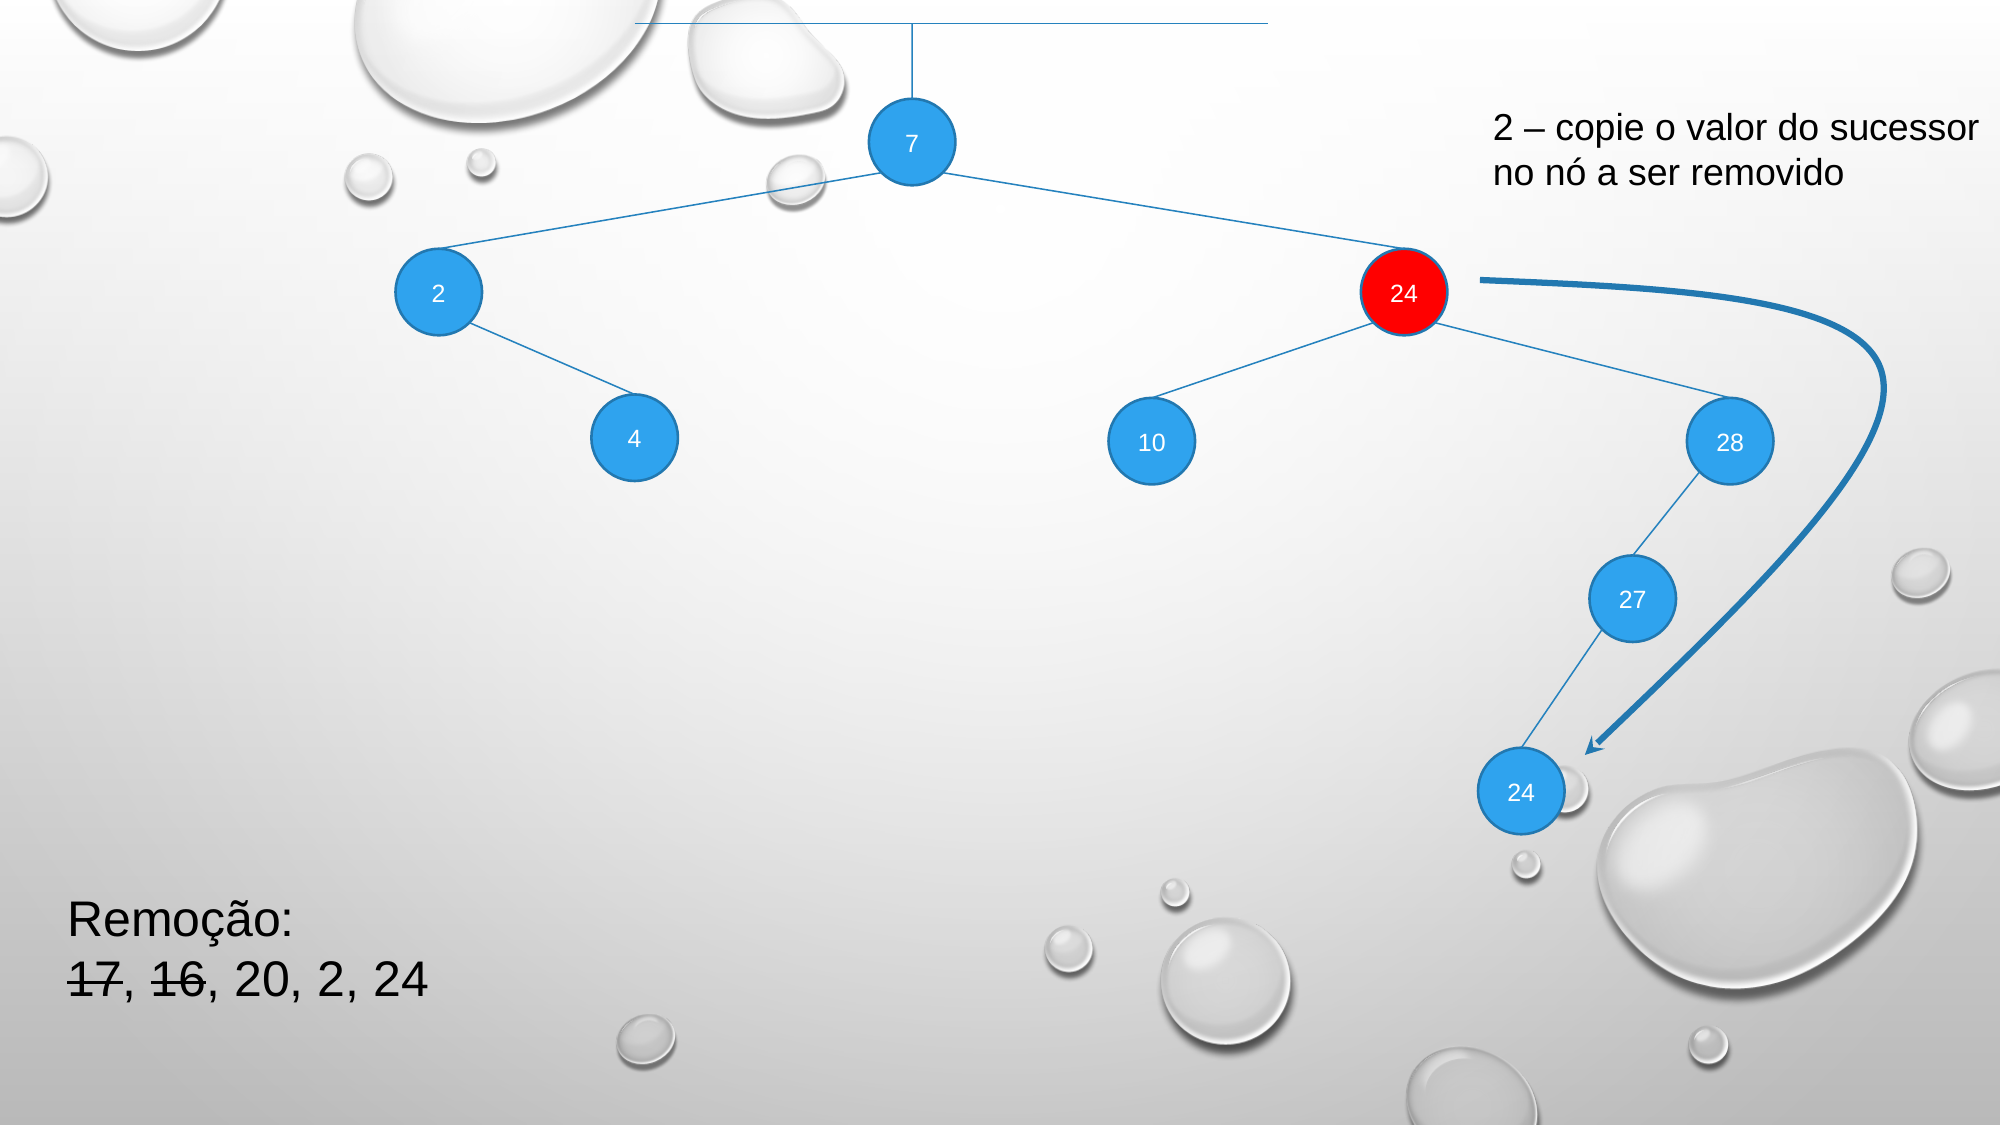

2 – copie o valor do sucessor
no nó a ser removido
7
2
24

4
10
28
27
24
Remoção:
17, 16, 20, 2, 24